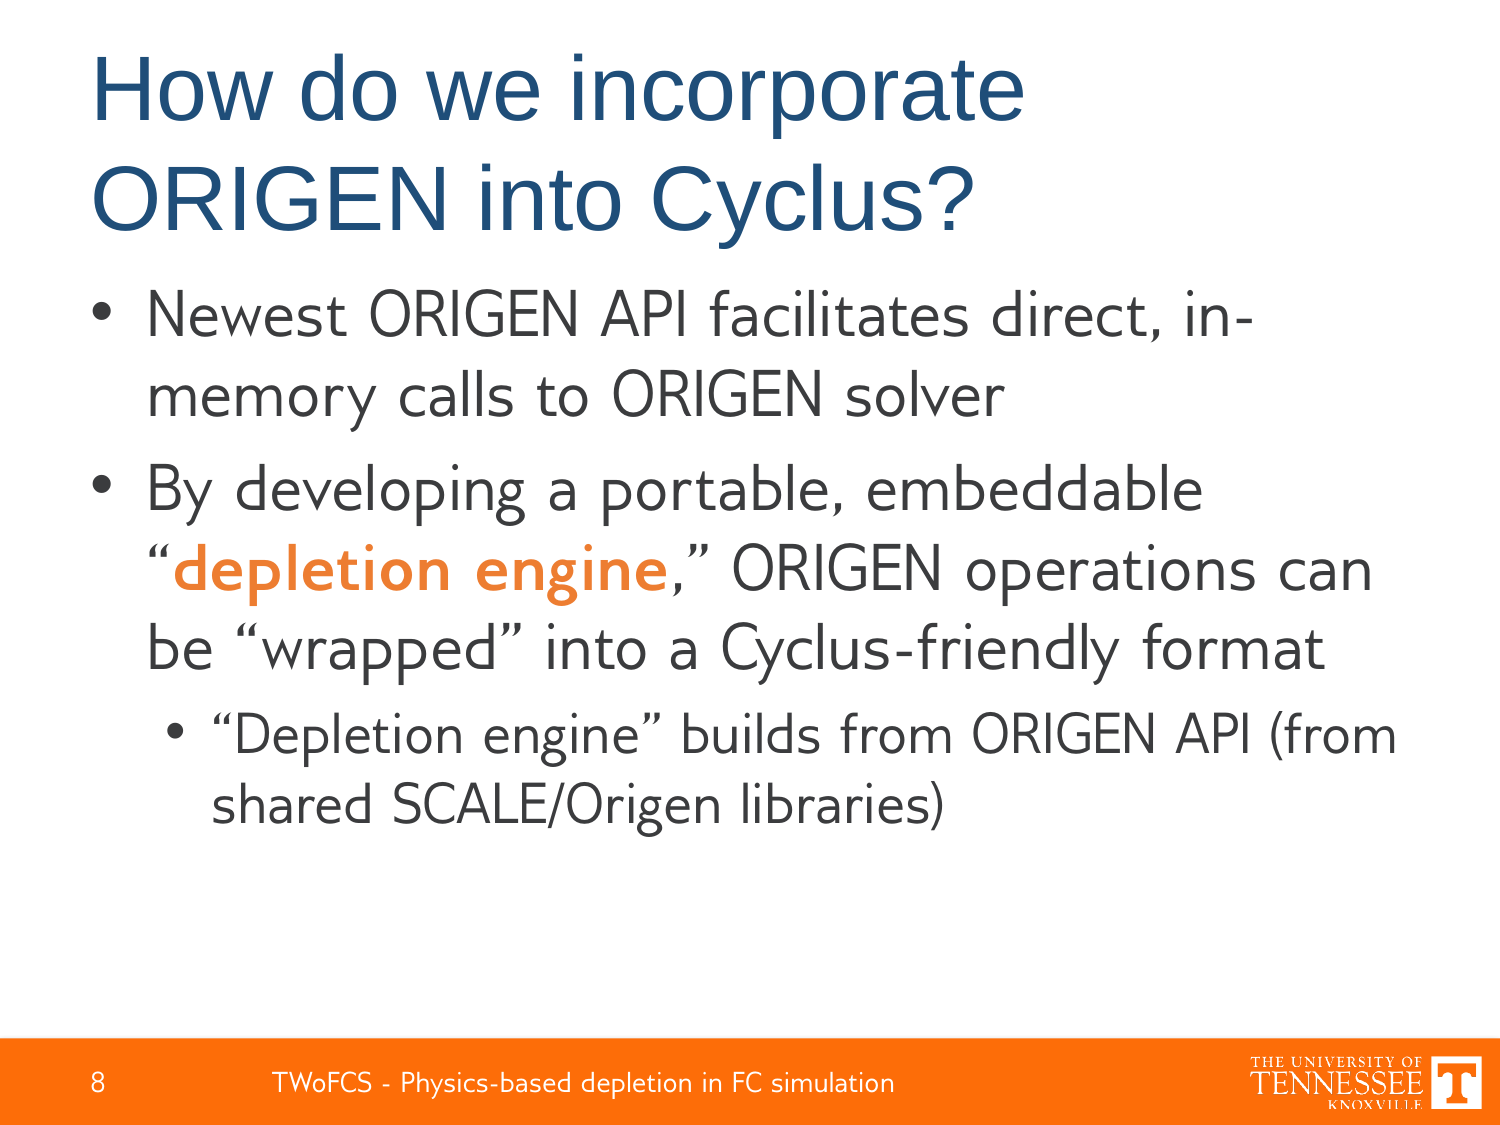

# How do we incorporate ORIGEN into Cyclus?
Newest ORIGEN API facilitates direct, in-memory calls to ORIGEN solver
By developing a portable, embeddable “depletion engine,” ORIGEN operations can be “wrapped” into a Cyclus-friendly format
“Depletion engine” builds from ORIGEN API (from shared SCALE/Origen libraries)
8
TWoFCS - Physics-based depletion in FC simulation